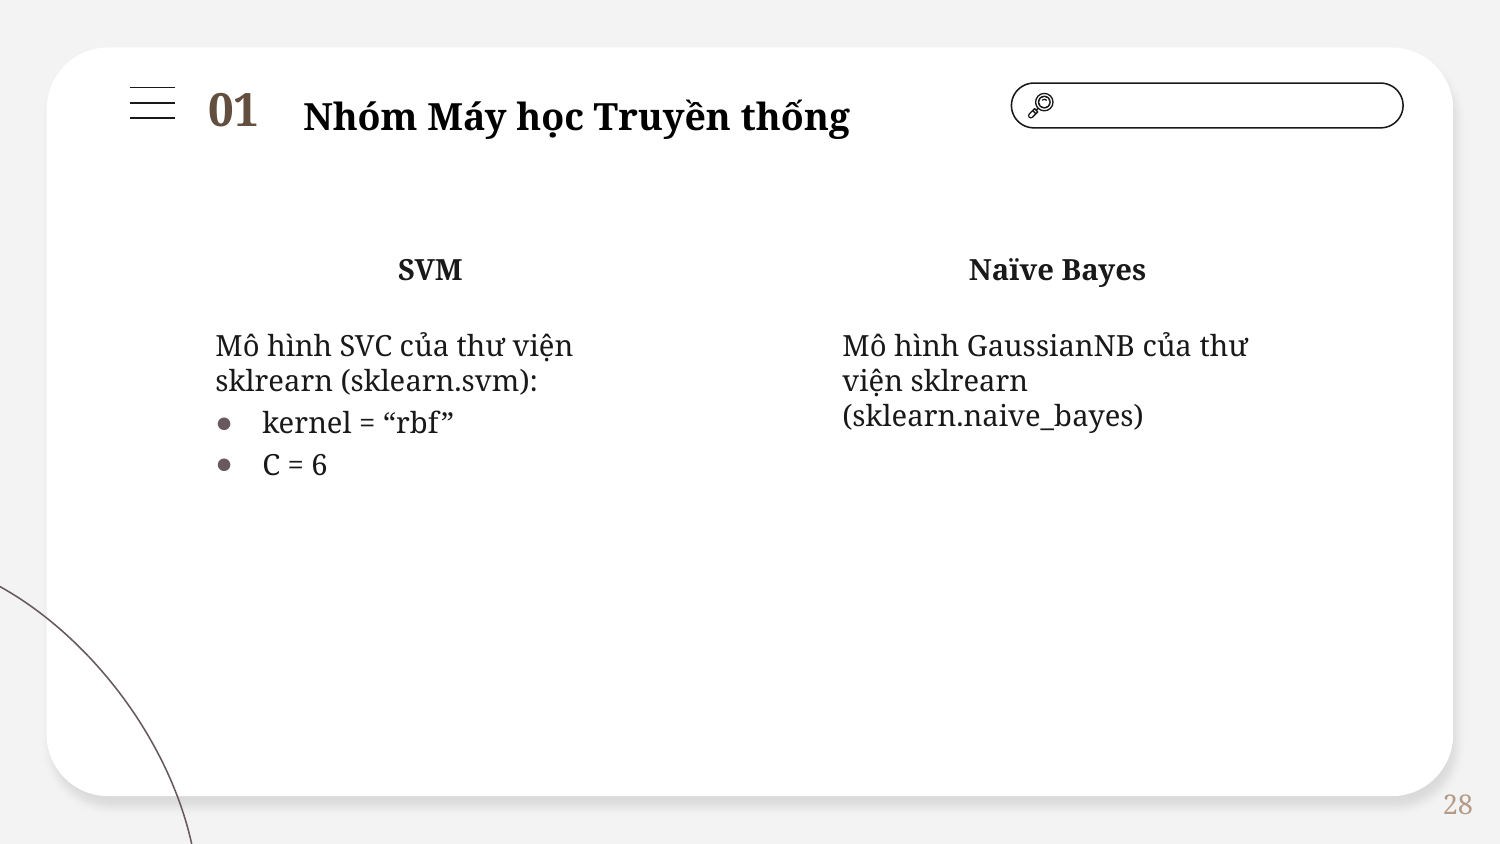

Nhóm Máy học Truyền thống
01
Naïve Bayes
SVM
Mô hình SVC của thư viện sklrearn (sklearn.svm):
kernel = “rbf”
C = 6
Mô hình GaussianNB của thư viện sklrearn (sklearn.naive_bayes)
28